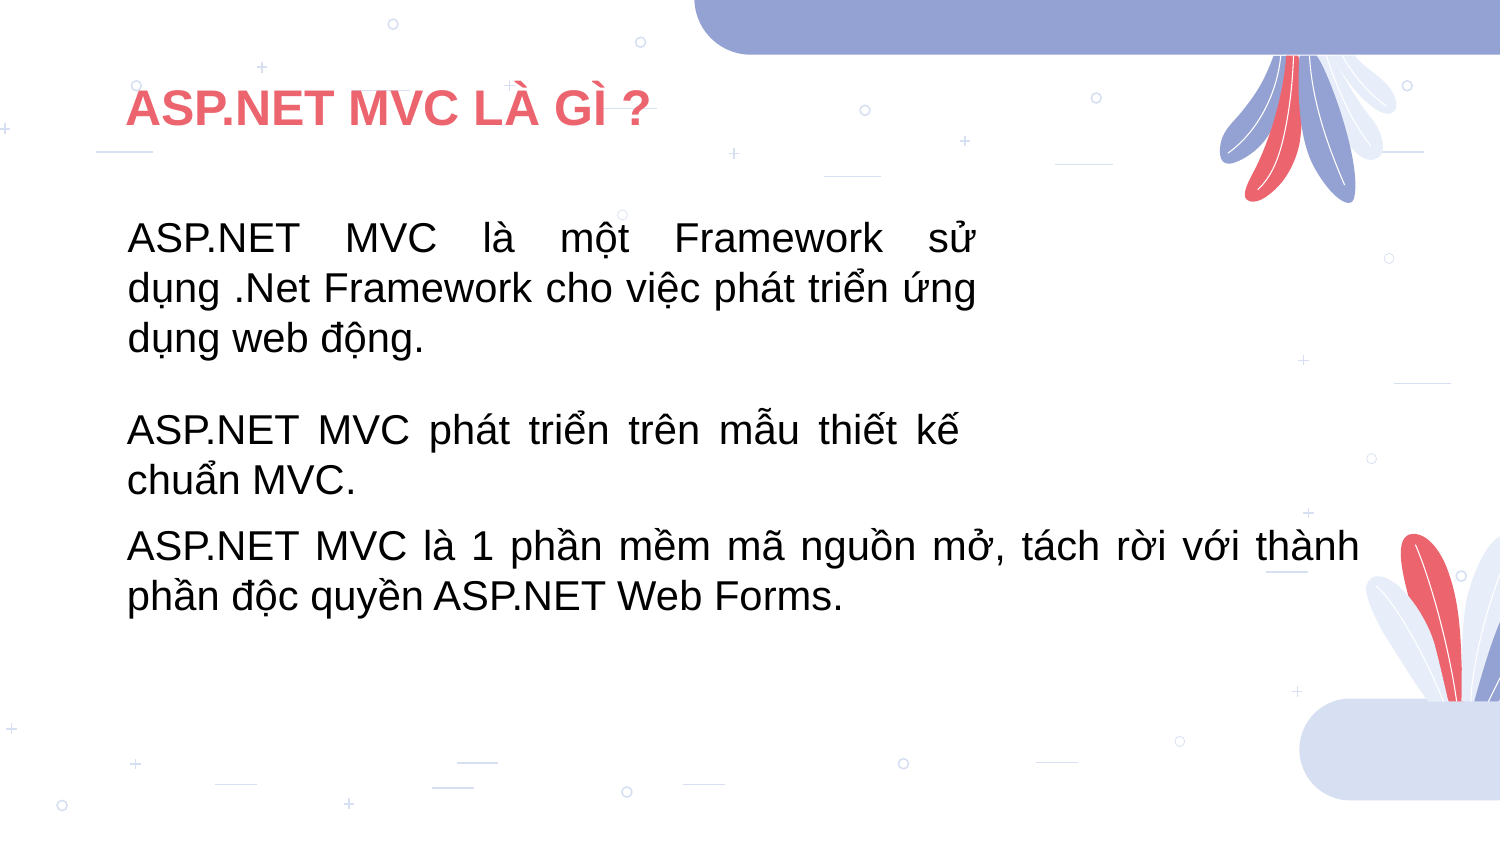

# ASP.NET MVC LÀ GÌ ?
ASP.NET MVC là một Framework sử dụng .Net Framework cho việc phát triển ứng dụng web động.
ASP.NET MVC phát triển trên mẫu thiết kế chuẩn MVC.
ASP.NET MVC là 1 phần mềm mã nguồn mở, tách rời với thành phần độc quyền ASP.NET Web Forms.